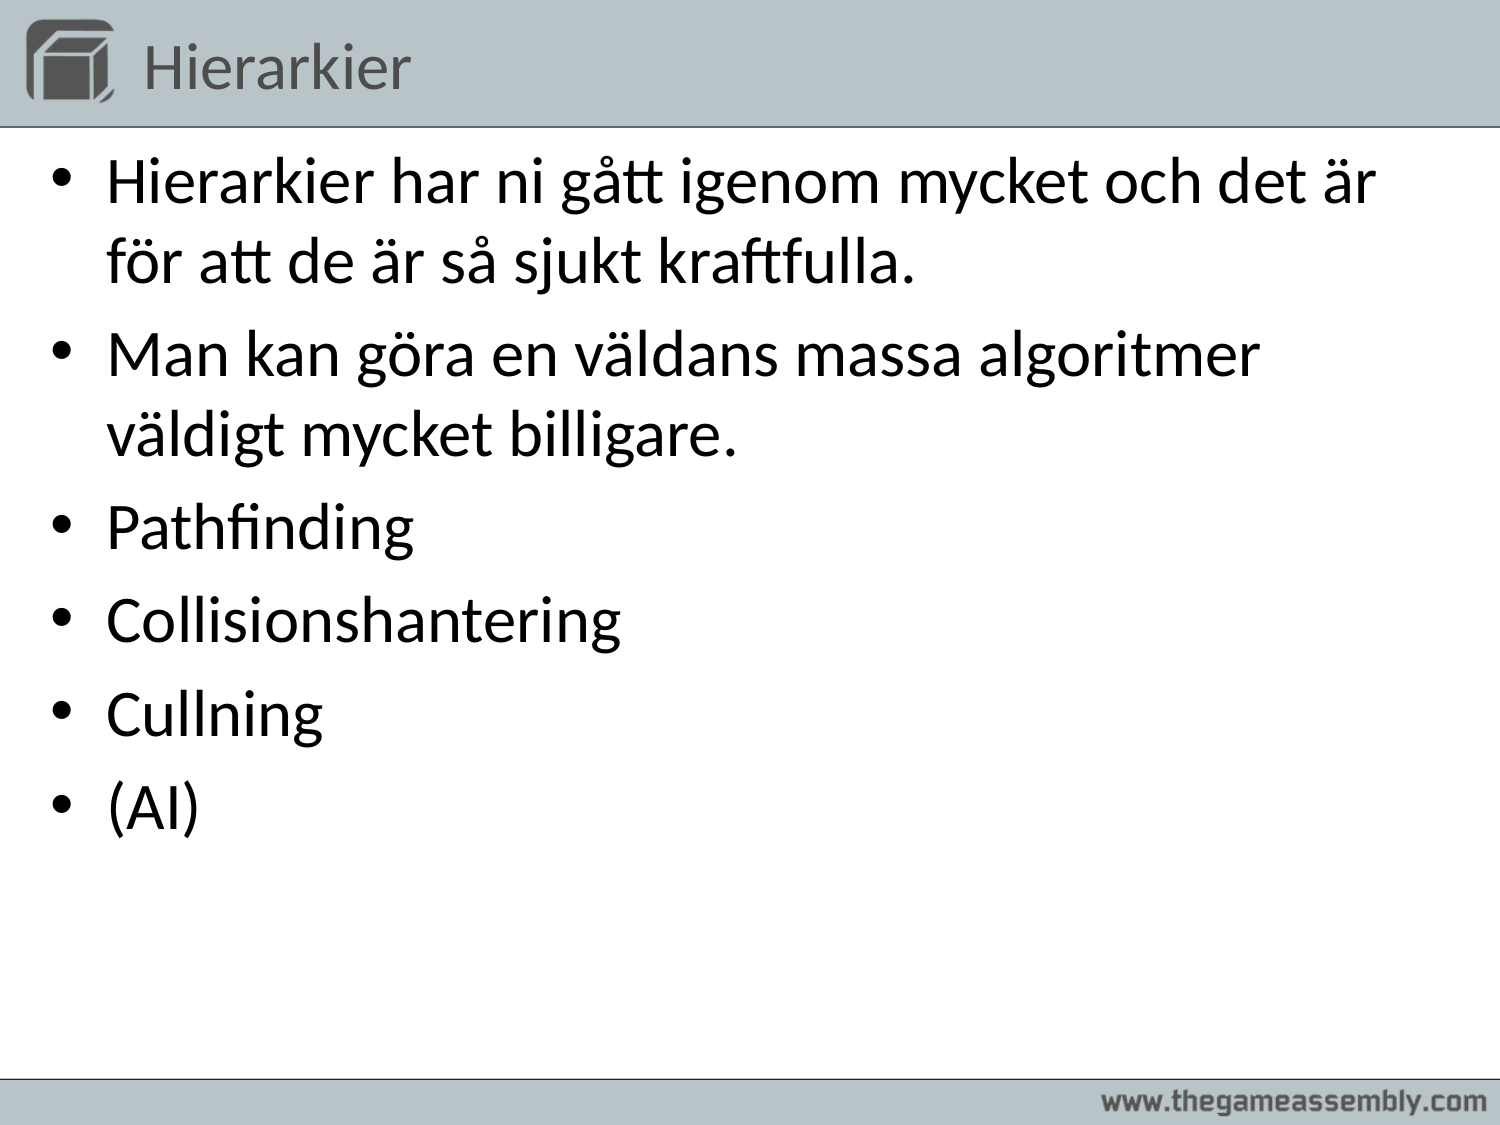

# Hierarkier
Hierarkier har ni gått igenom mycket och det är för att de är så sjukt kraftfulla.
Man kan göra en väldans massa algoritmer väldigt mycket billigare.
Pathfinding
Collisionshantering
Cullning
(AI)